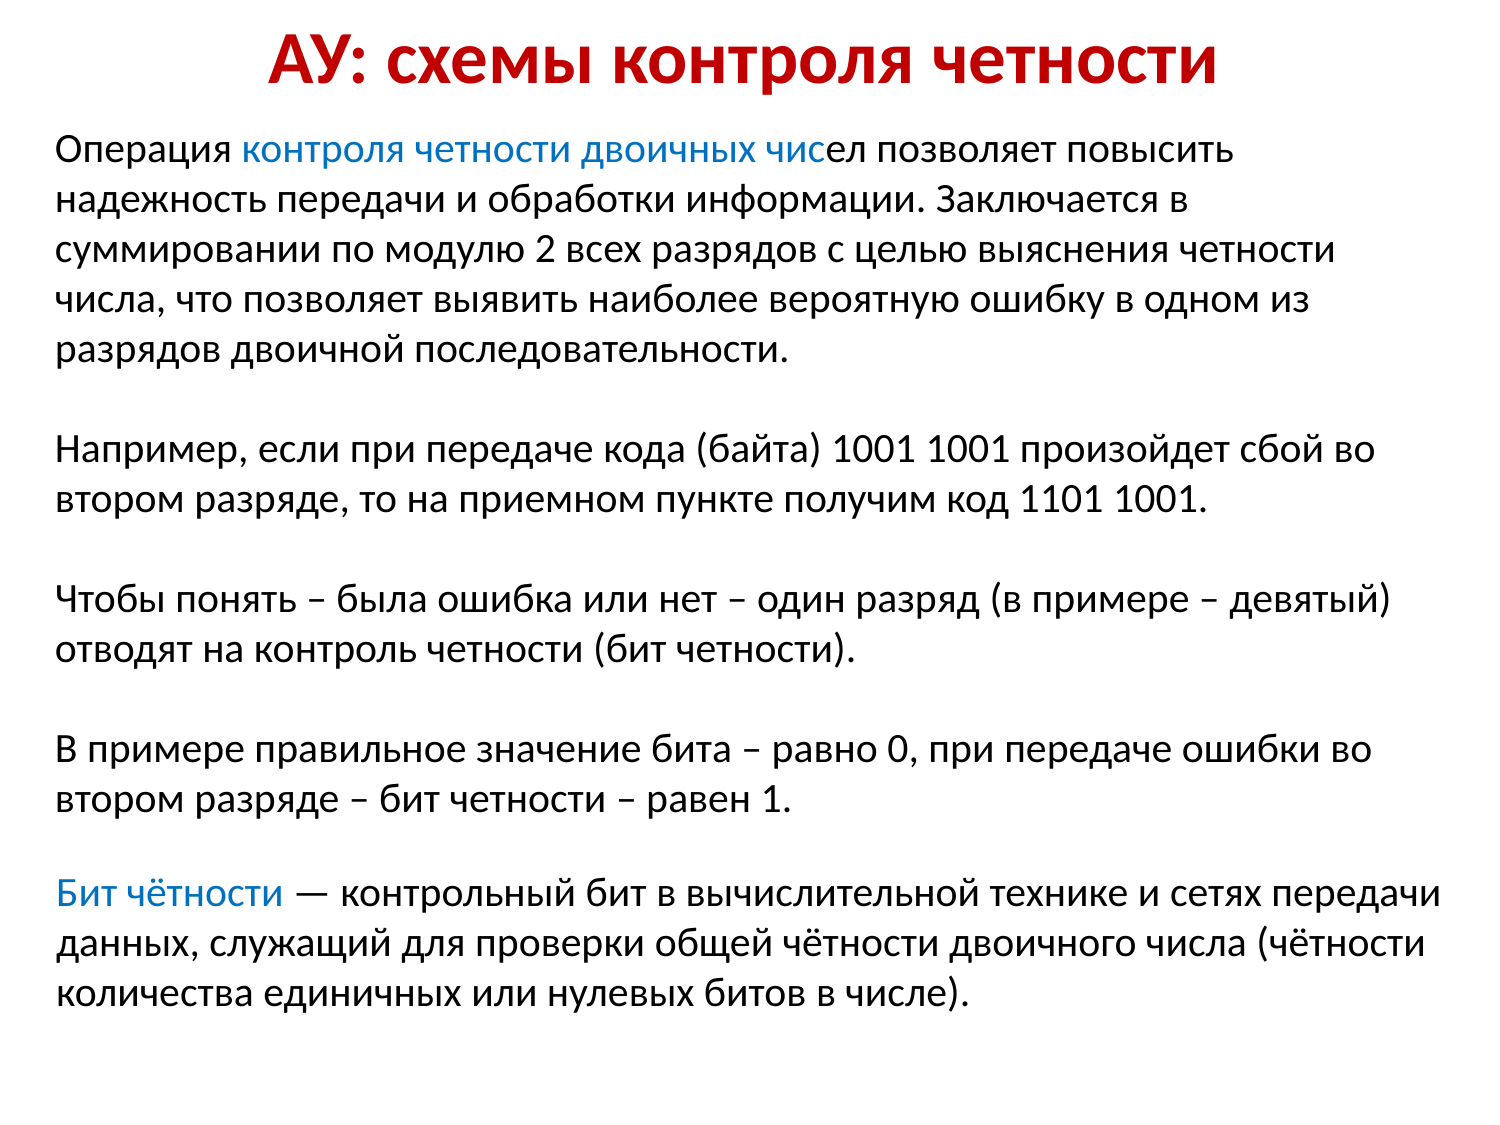

# АУ: схемы контроля четности
Операция контроля четности двоичных чисел позволяет повысить надежность передачи и обработки информации. Заключается в суммировании по модулю 2 всех разрядов с целью выяснения четности числа, что позволяет выявить наиболее вероятную ошибку в одном из разрядов двоичной последовательности.

Например, если при передаче кода (байта) 1001 1001 произойдет сбой во втором разряде, то на приемном пункте получим код 1101 1001.

Чтобы понять – была ошибка или нет – один разряд (в примере – девятый) отводят на контроль четности (бит четности).

В примере правильное значение бита – равно 0, при передаче ошибки во втором разряде – бит четности – равен 1.

Бит чётности — контрольный бит в вычислительной технике и сетях передачи данных, служащий для проверки общей чётности двоичного числа (чётности количества единичных или нулевых битов в числе).